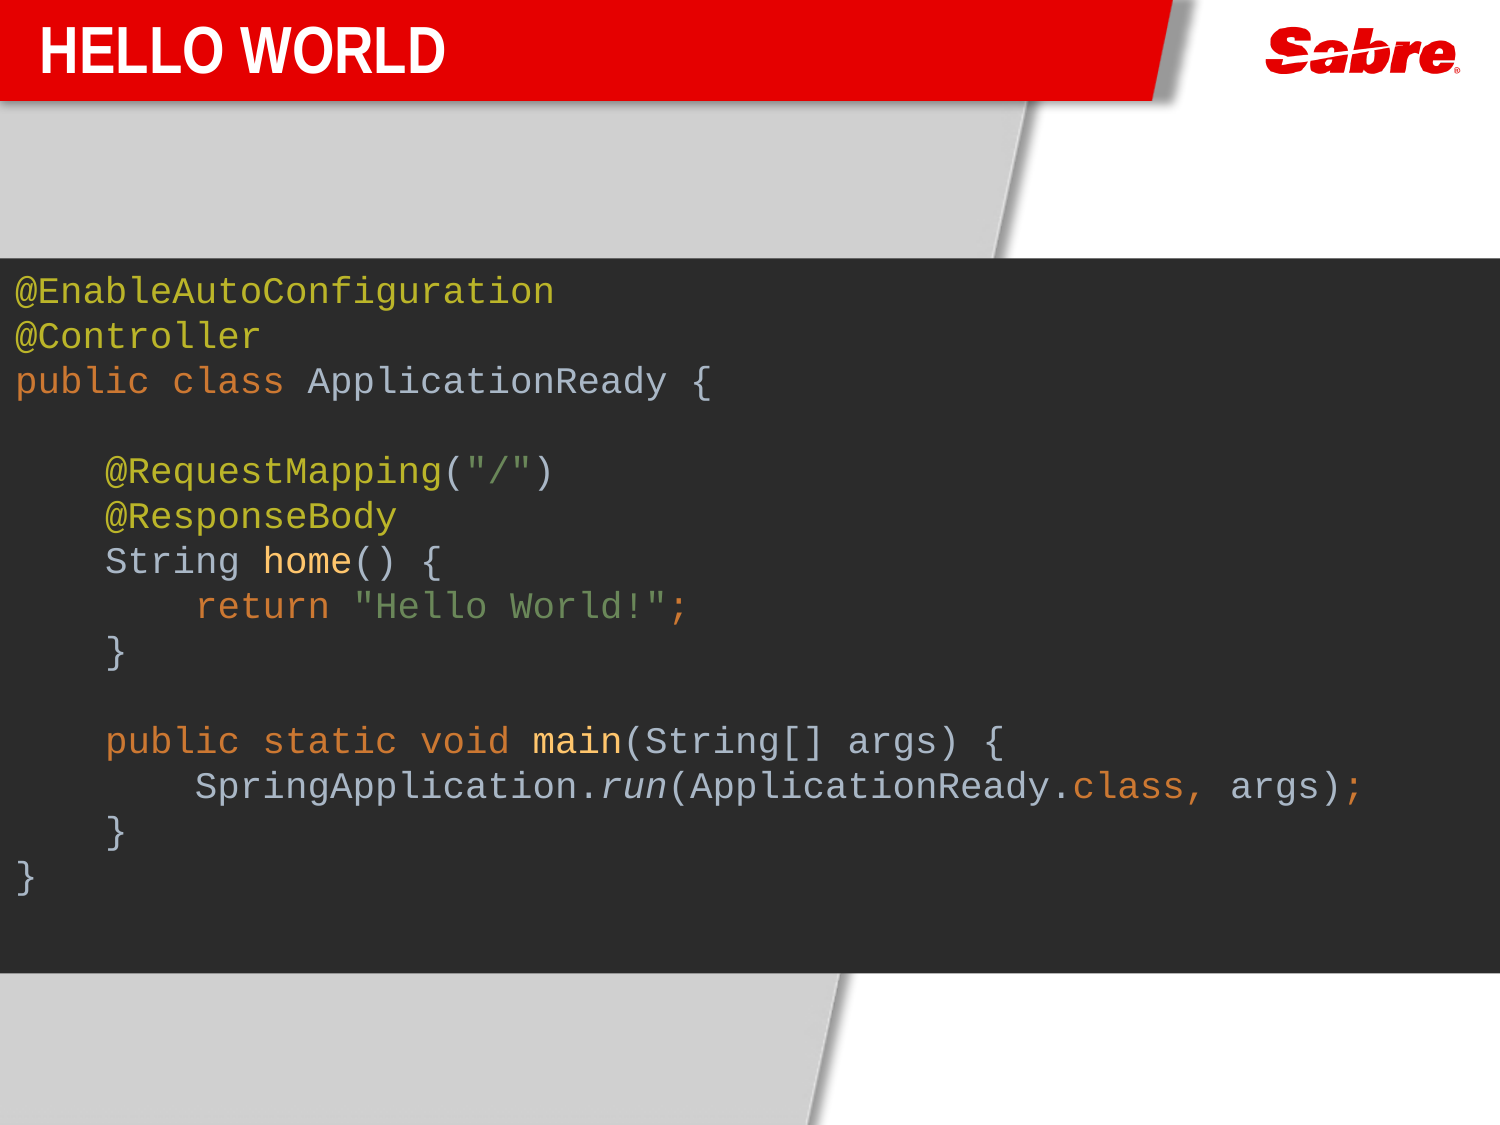

# Hello World
@EnableAutoConfiguration
@Controller
public class ApplicationReady {
    @RequestMapping("/")
    @ResponseBody
    String home() {
        return "Hello World!";
    }
    public static void main(String[] args) {
        SpringApplication.run(ApplicationReady.class, args);
    }
}